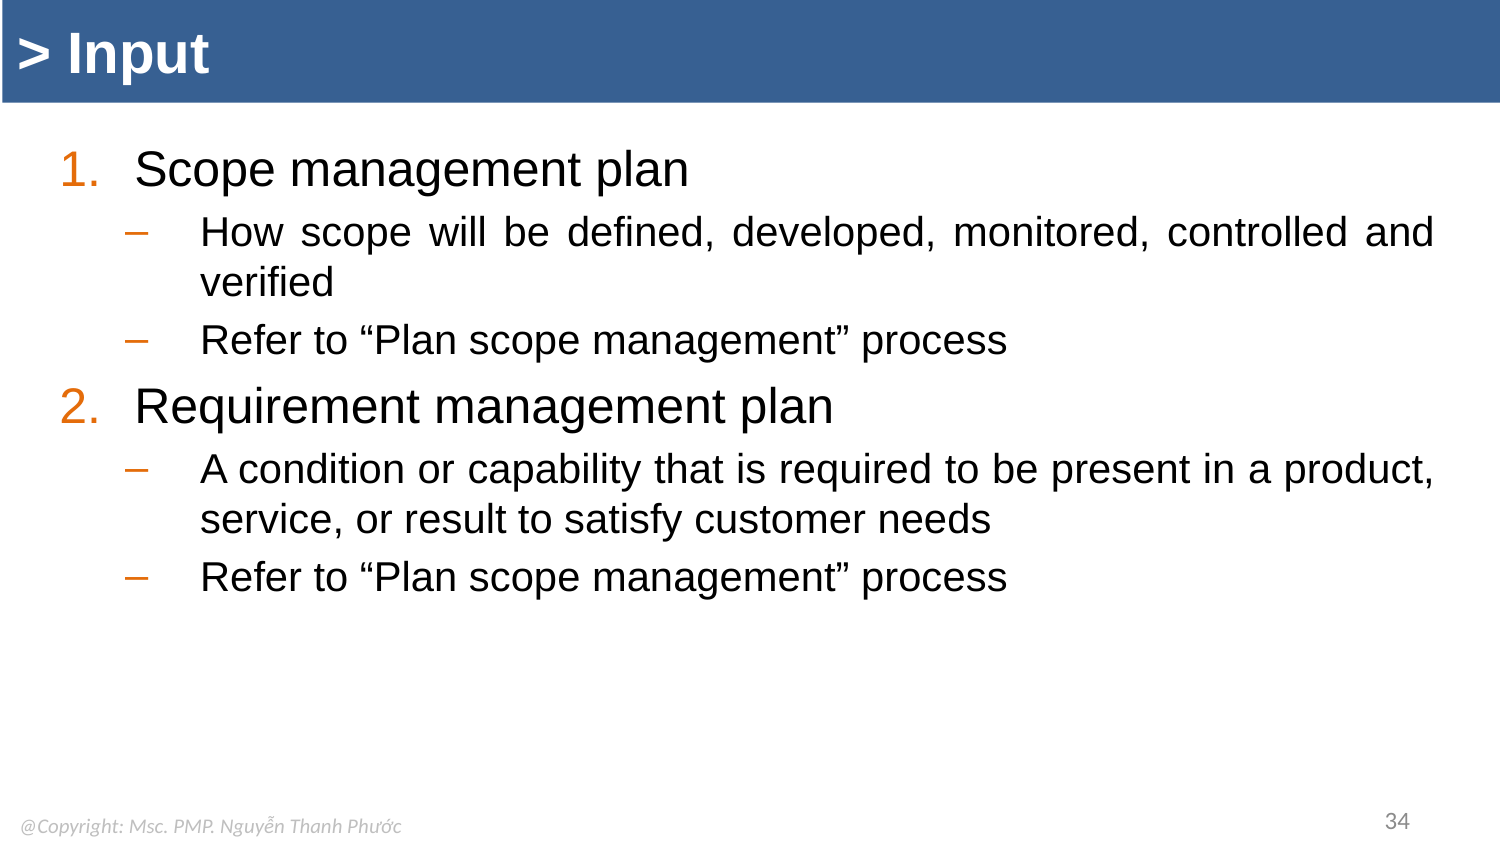

# > Input
Scope management plan
How scope will be defined, developed, monitored, controlled and verified
Refer to “Plan scope management” process
Requirement management plan
A condition or capability that is required to be present in a product, service, or result to satisfy customer needs
Refer to “Plan scope management” process
34